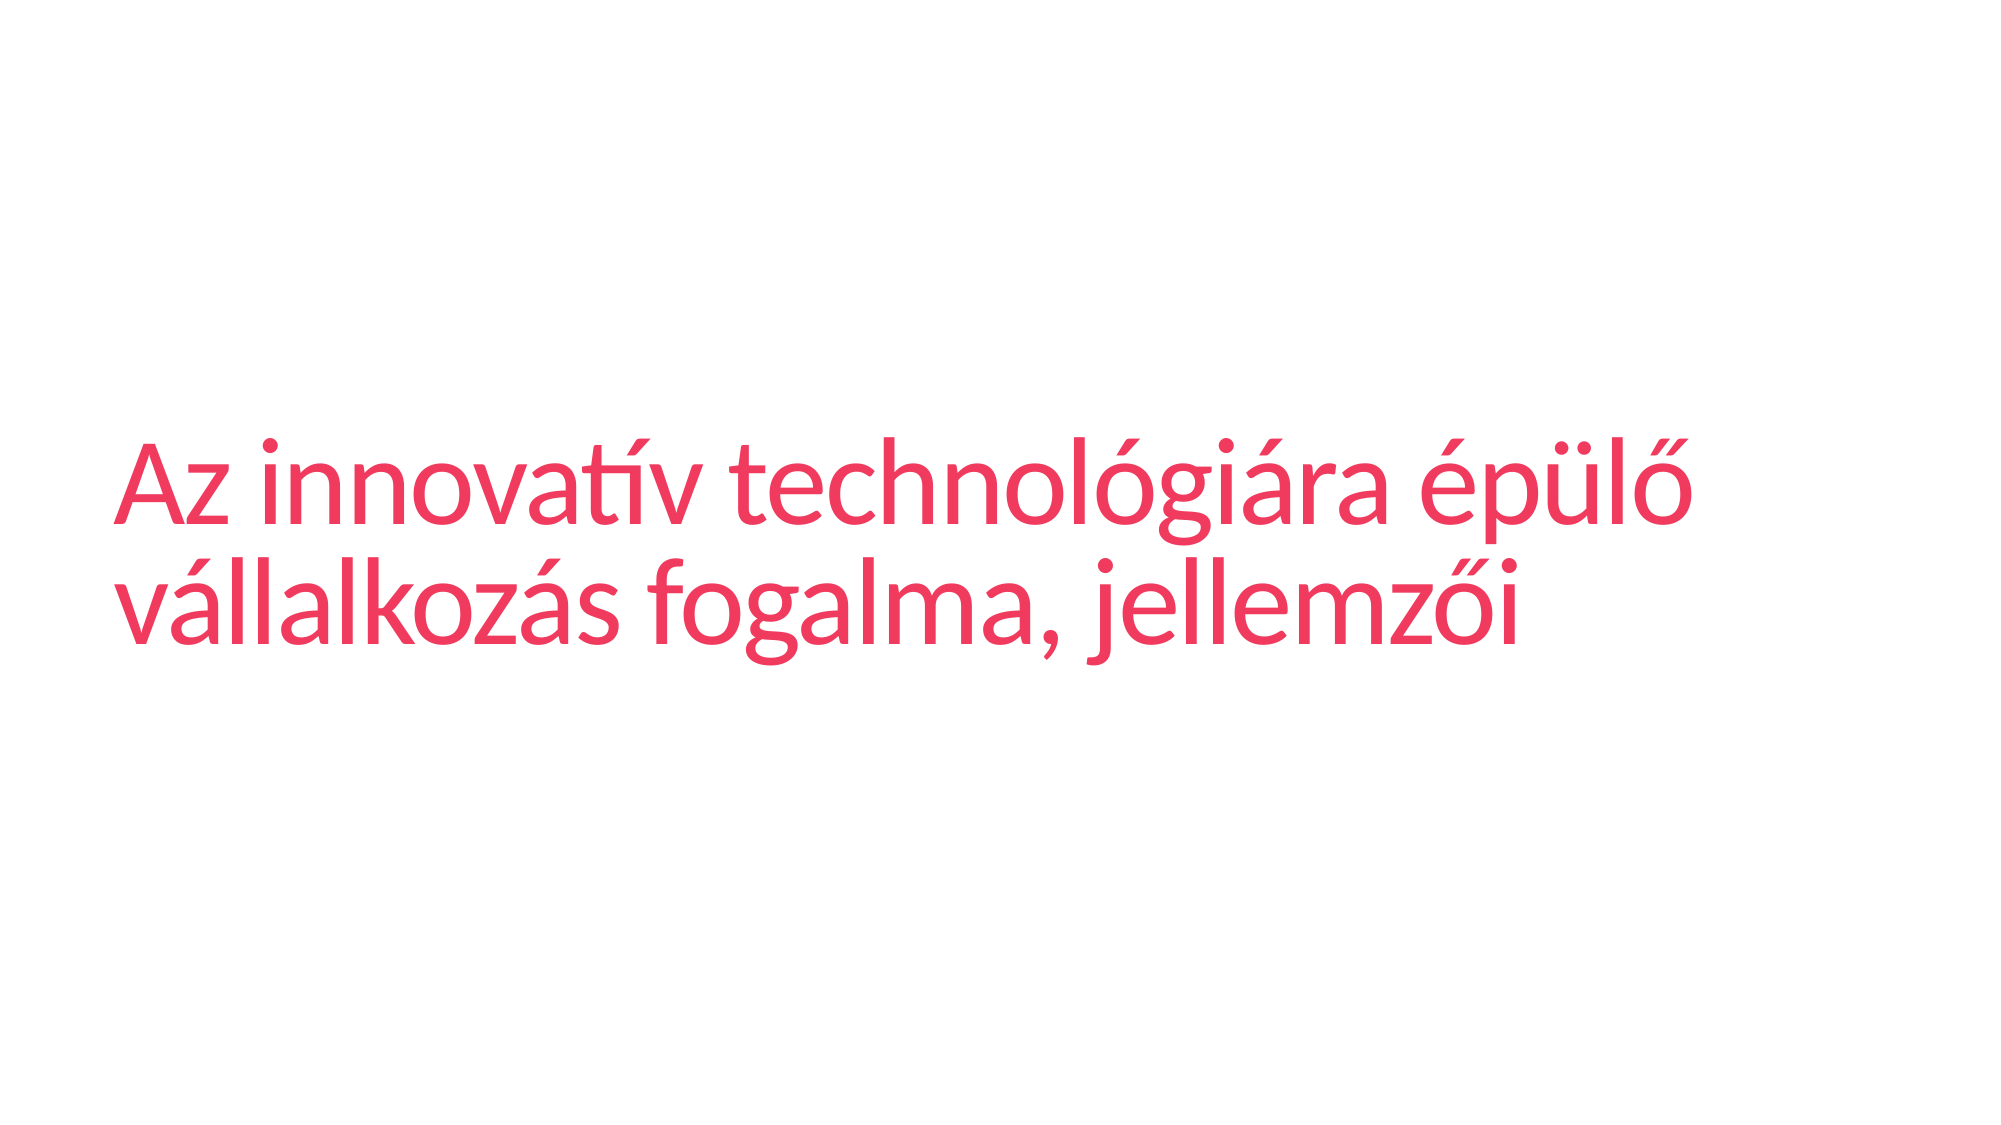

# Az innovatív technológiára épülő vállalkozás fogalma, jellemzői